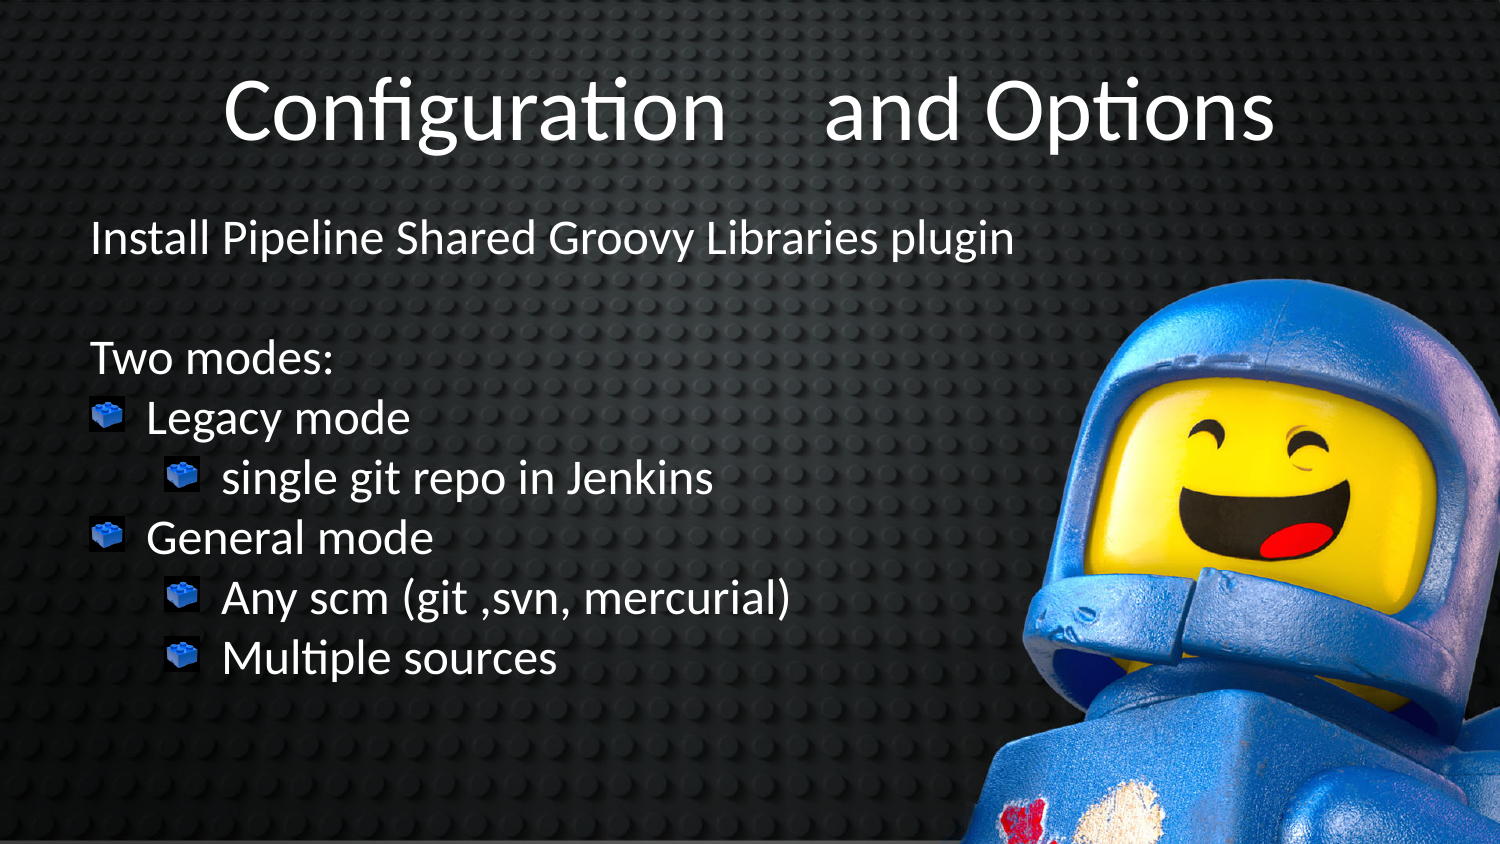

Configuration	and Options
Install Pipeline Shared Groovy Libraries plugin

Two modes:
Legacy mode
single git repo in Jenkins
General mode
Any scm (git ,svn, mercurial)
Multiple sources